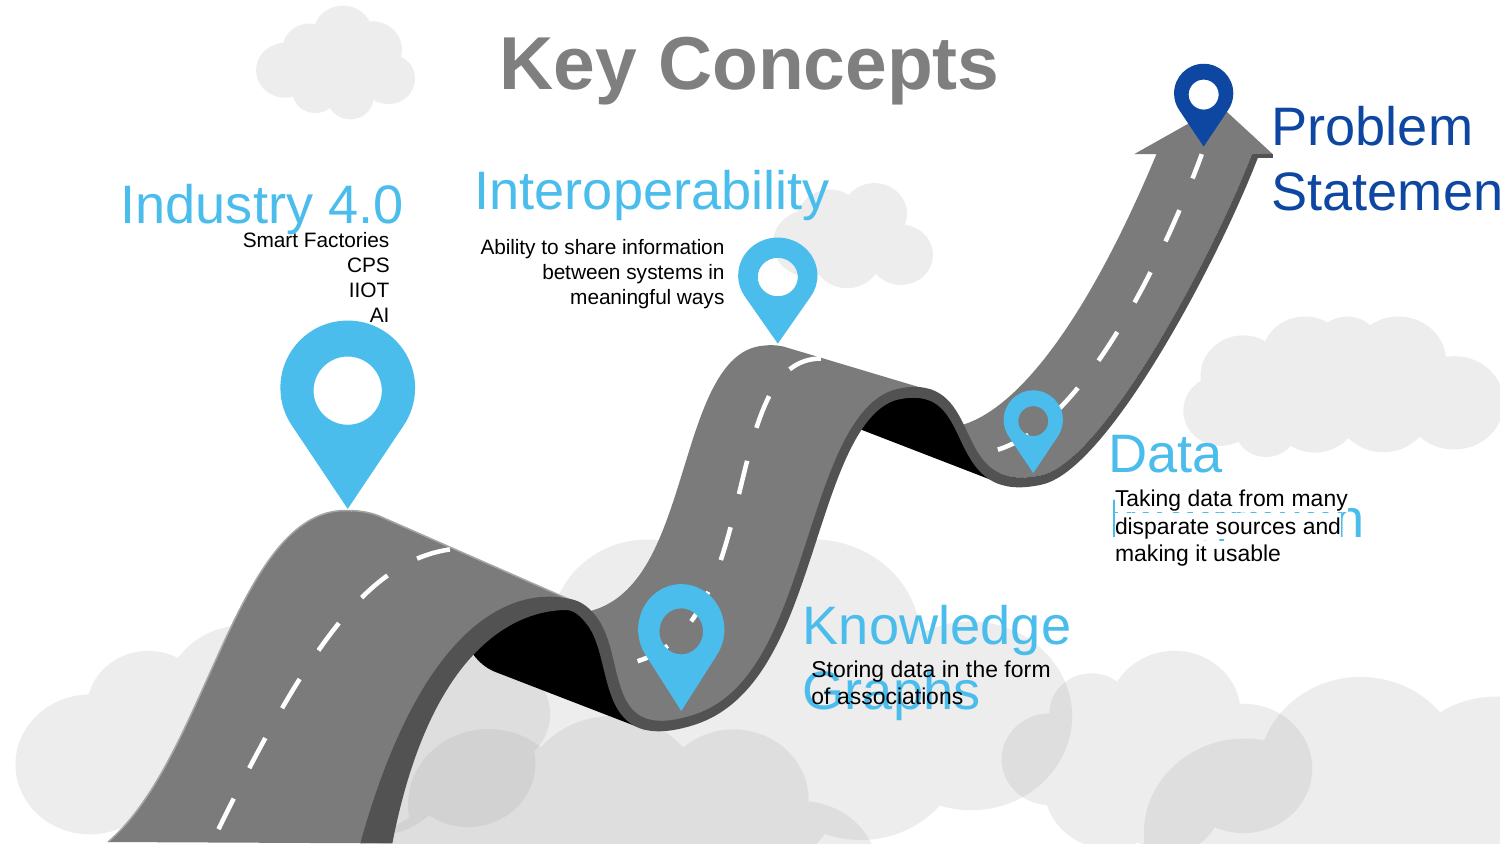

# Key Concepts

Problem Statement

Interoperability
Ability to share information between systems in meaningful ways

Industry 4.0
Smart Factories
CPS
IIOT
AI

Data Integration
Taking data from many disparate sources and making it usable

Knowledge Graphs
Storing data in the form of associations